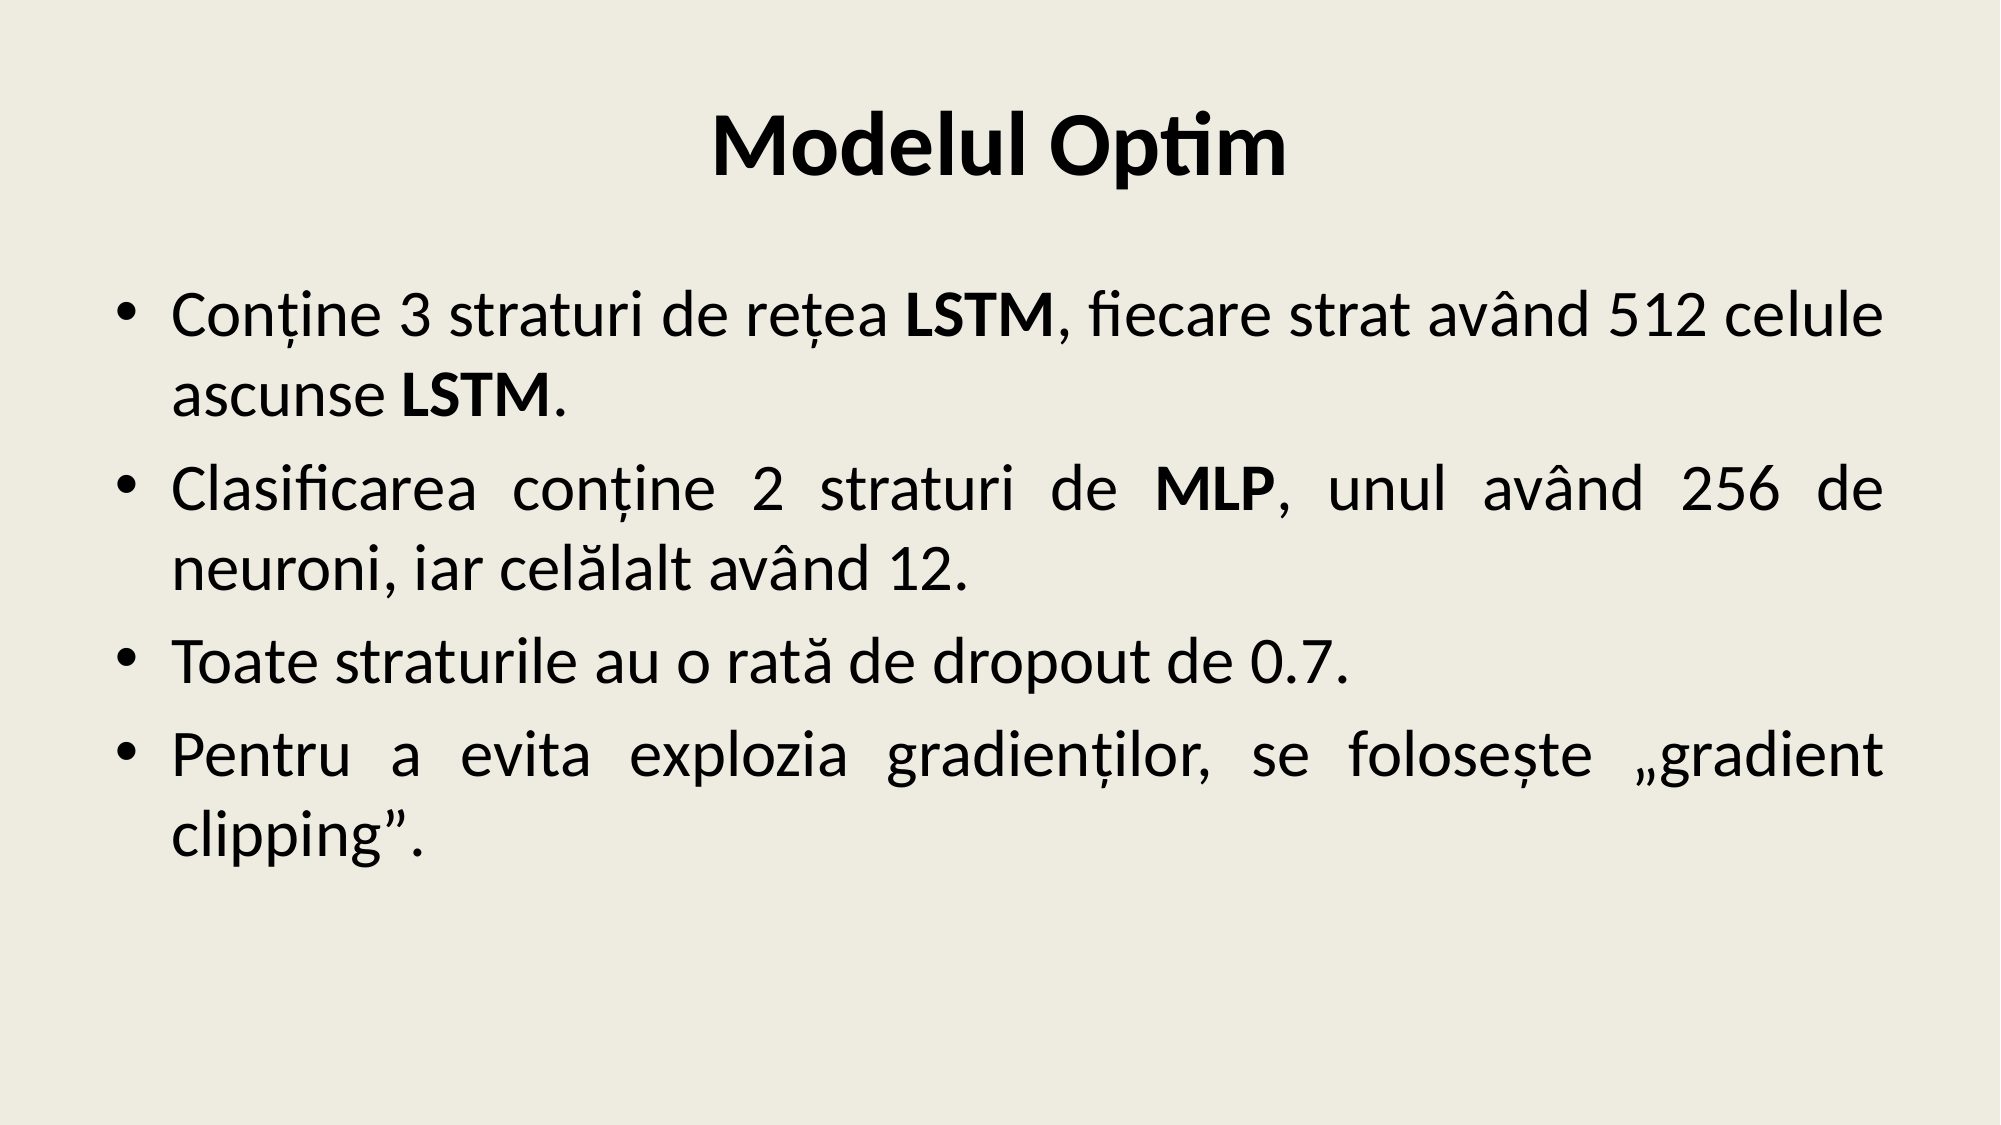

# Modelul Optim
Conține 3 straturi de rețea LSTM, fiecare strat având 512 celule ascunse LSTM.
Clasificarea conține 2 straturi de MLP, unul având 256 de neuroni, iar celălalt având 12.
Toate straturile au o rată de dropout de 0.7.
Pentru a evita explozia gradienților, se folosește „gradient clipping”.